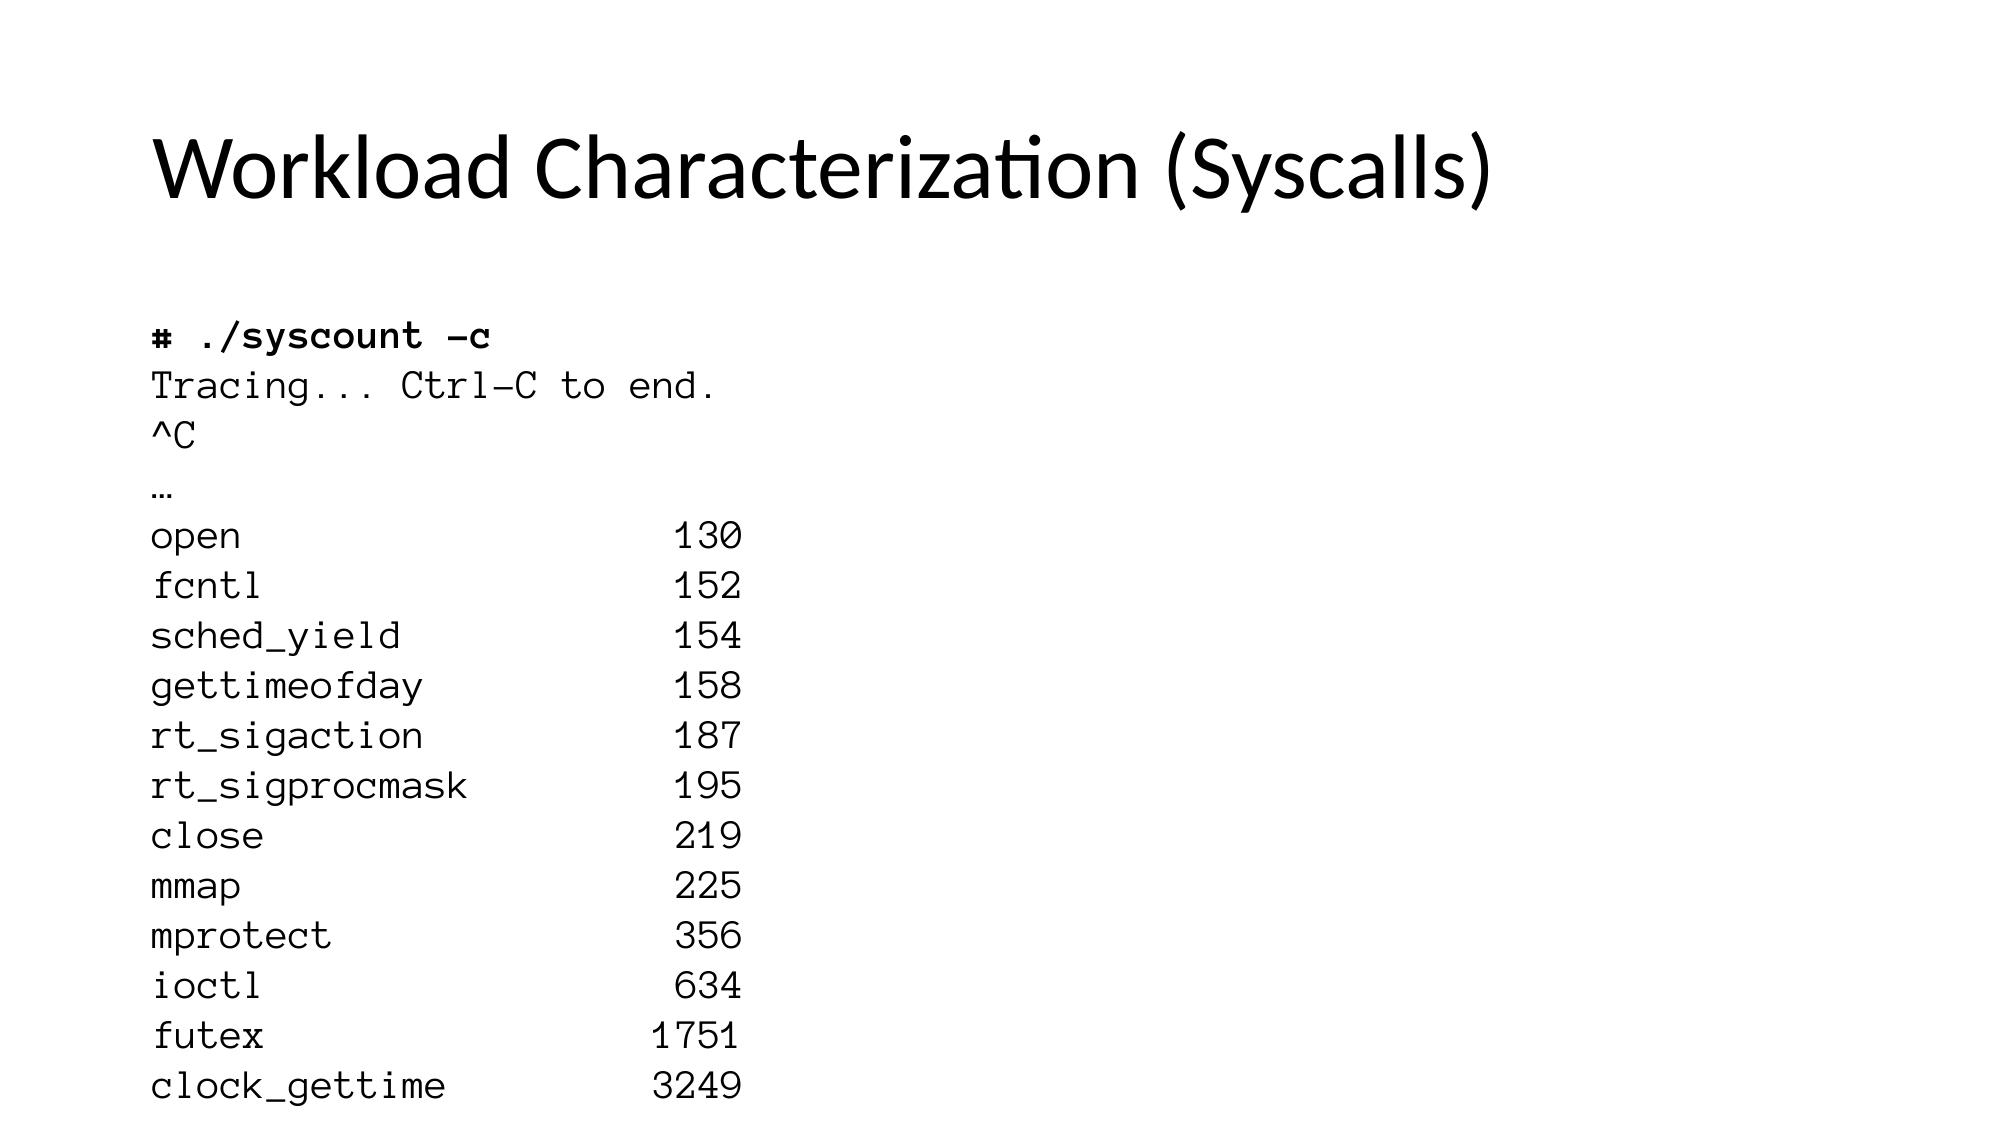

# Workload Characterization (Syscalls)
# ./syscount -c Tracing... Ctrl-C to end. ^C … open                   130 fcntl                  152
sched_yield            154
gettimeofday           158
rt_sigaction           187
rt_sigprocmask         195
close                  219
mmap                   225
mprotect               356
ioctl                  634
futex                 1751
clock_gettime         3249